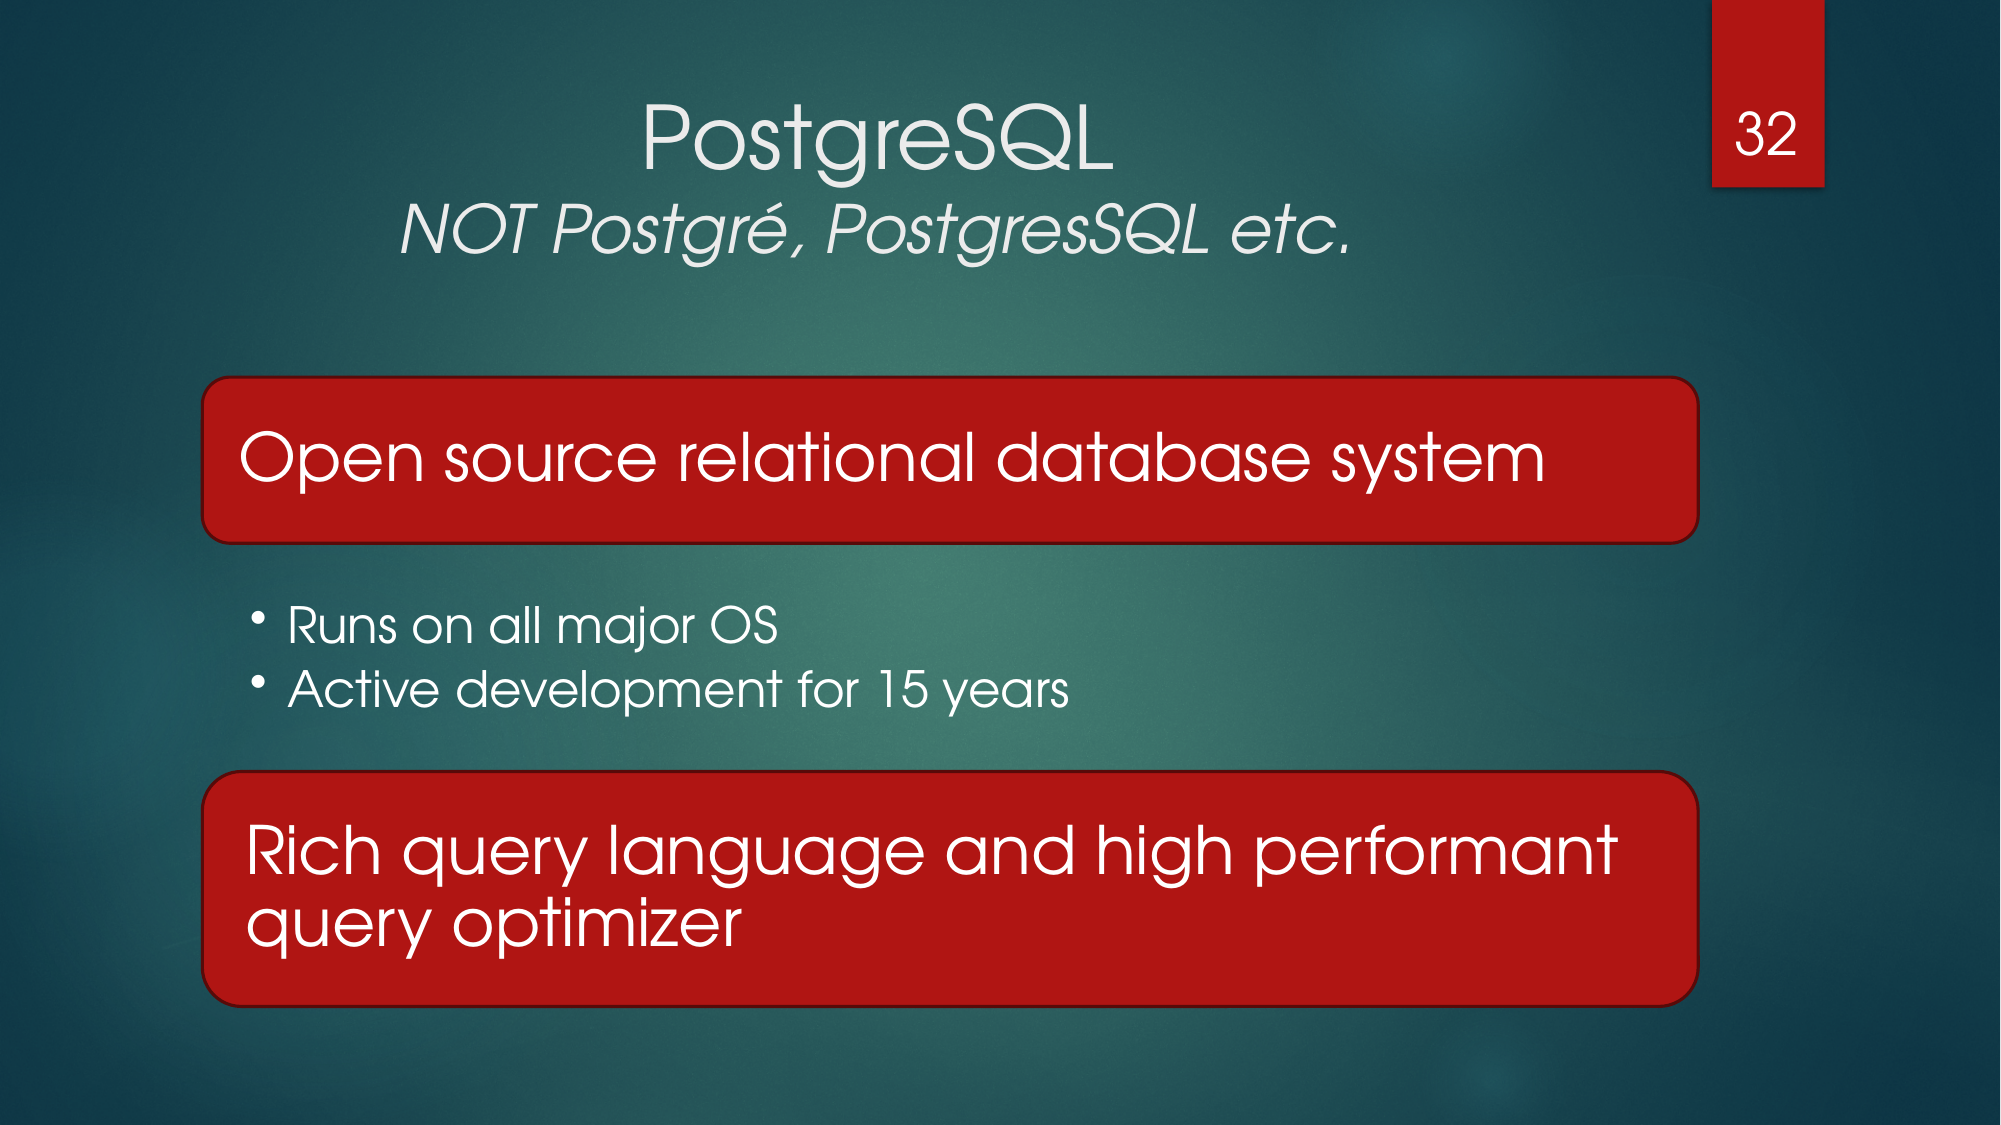

32
# PostgreSQL NOT Postgré, PostgresSQL etc.
Open source relational database system
Runs on all major OS
Active development for 15 years
Rich query language and high performant query optimizer